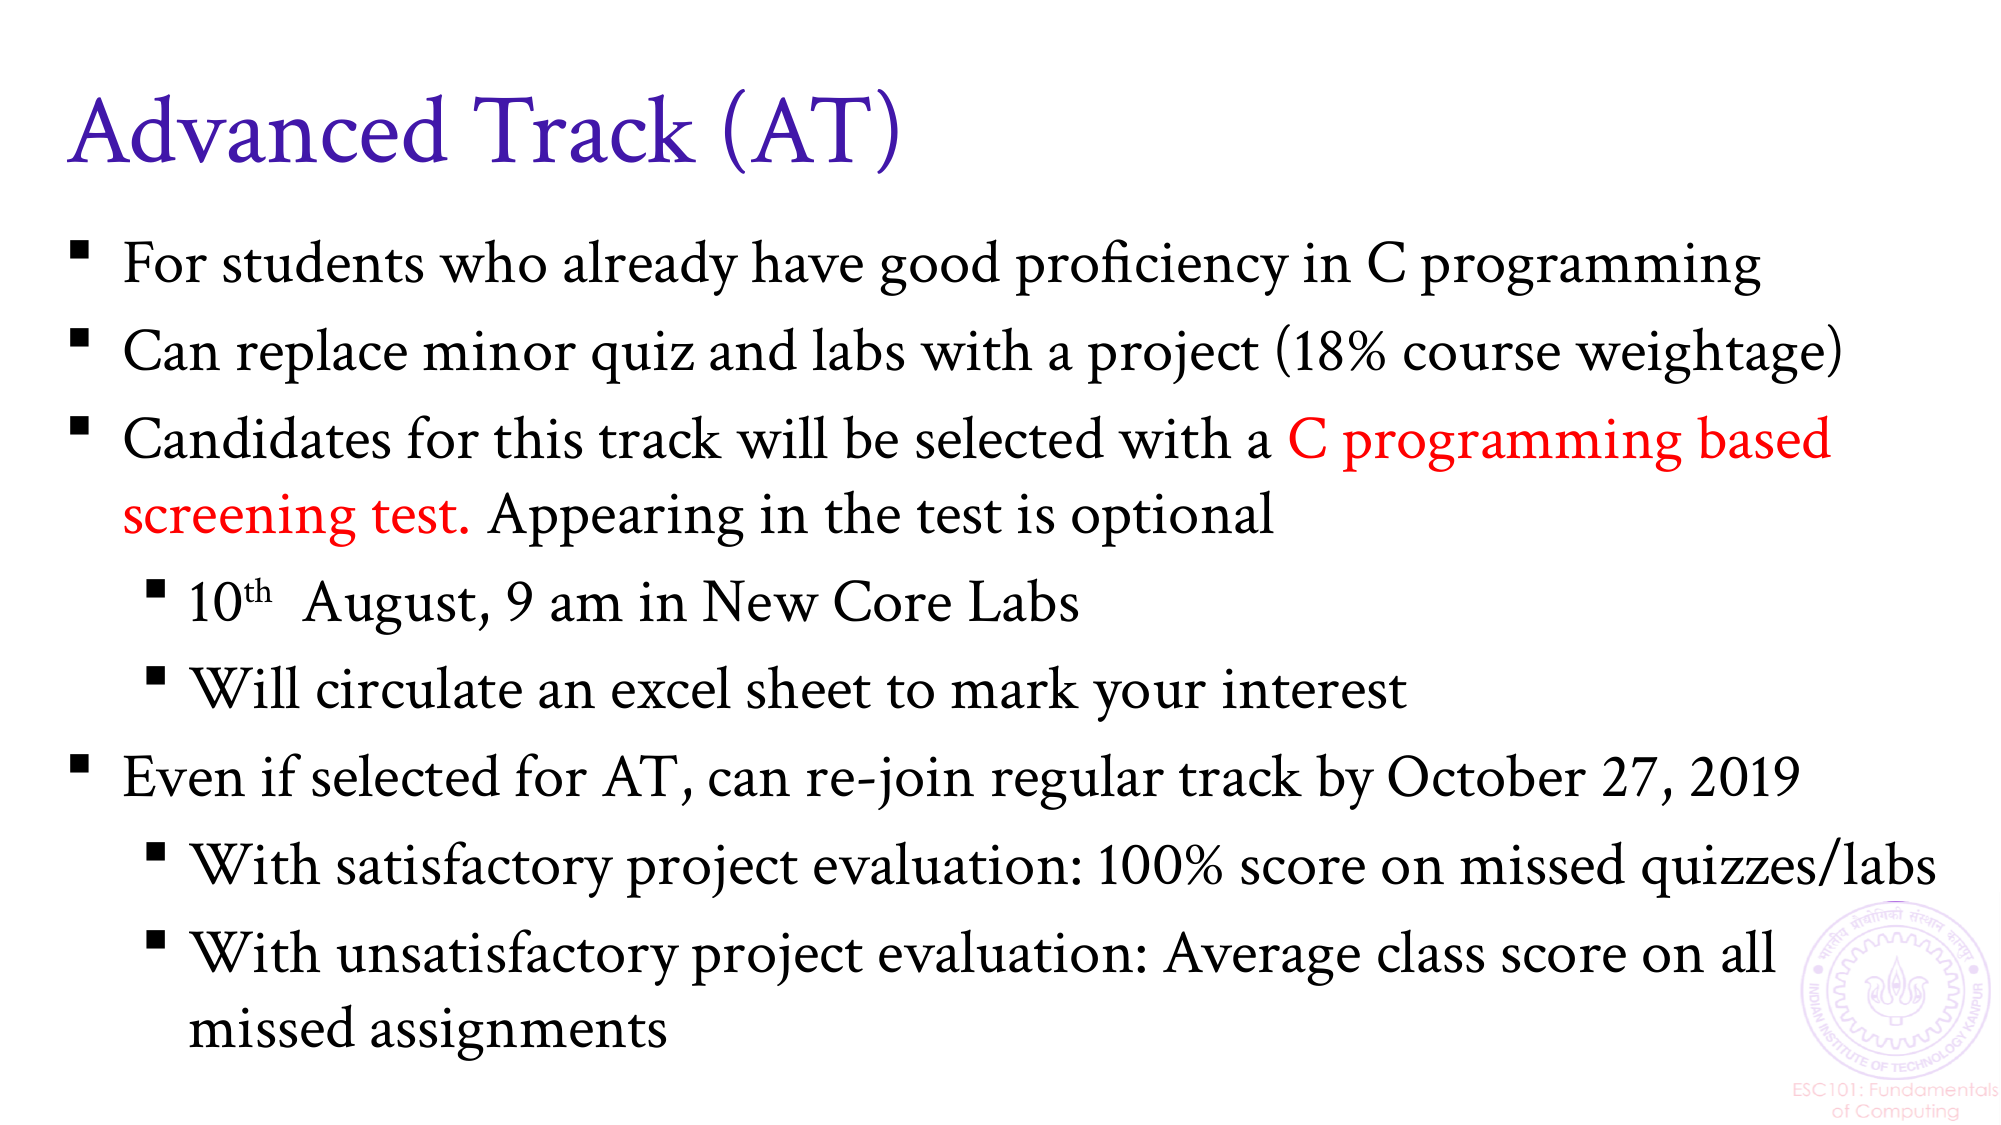

# Advanced Track (AT)
For students who already have good proficiency in C programming
Can replace minor quiz and labs with a project (18% course weightage)
Candidates for this track will be selected with a C programming based screening test. Appearing in the test is optional
10th  August, 9 am in New Core Labs
Will circulate an excel sheet to mark your interest
Even if selected for AT, can re-join regular track by October 27, 2019
With satisfactory project evaluation: 100% score on missed quizzes/labs
With unsatisfactory project evaluation: Average class score on all missed assignments

22